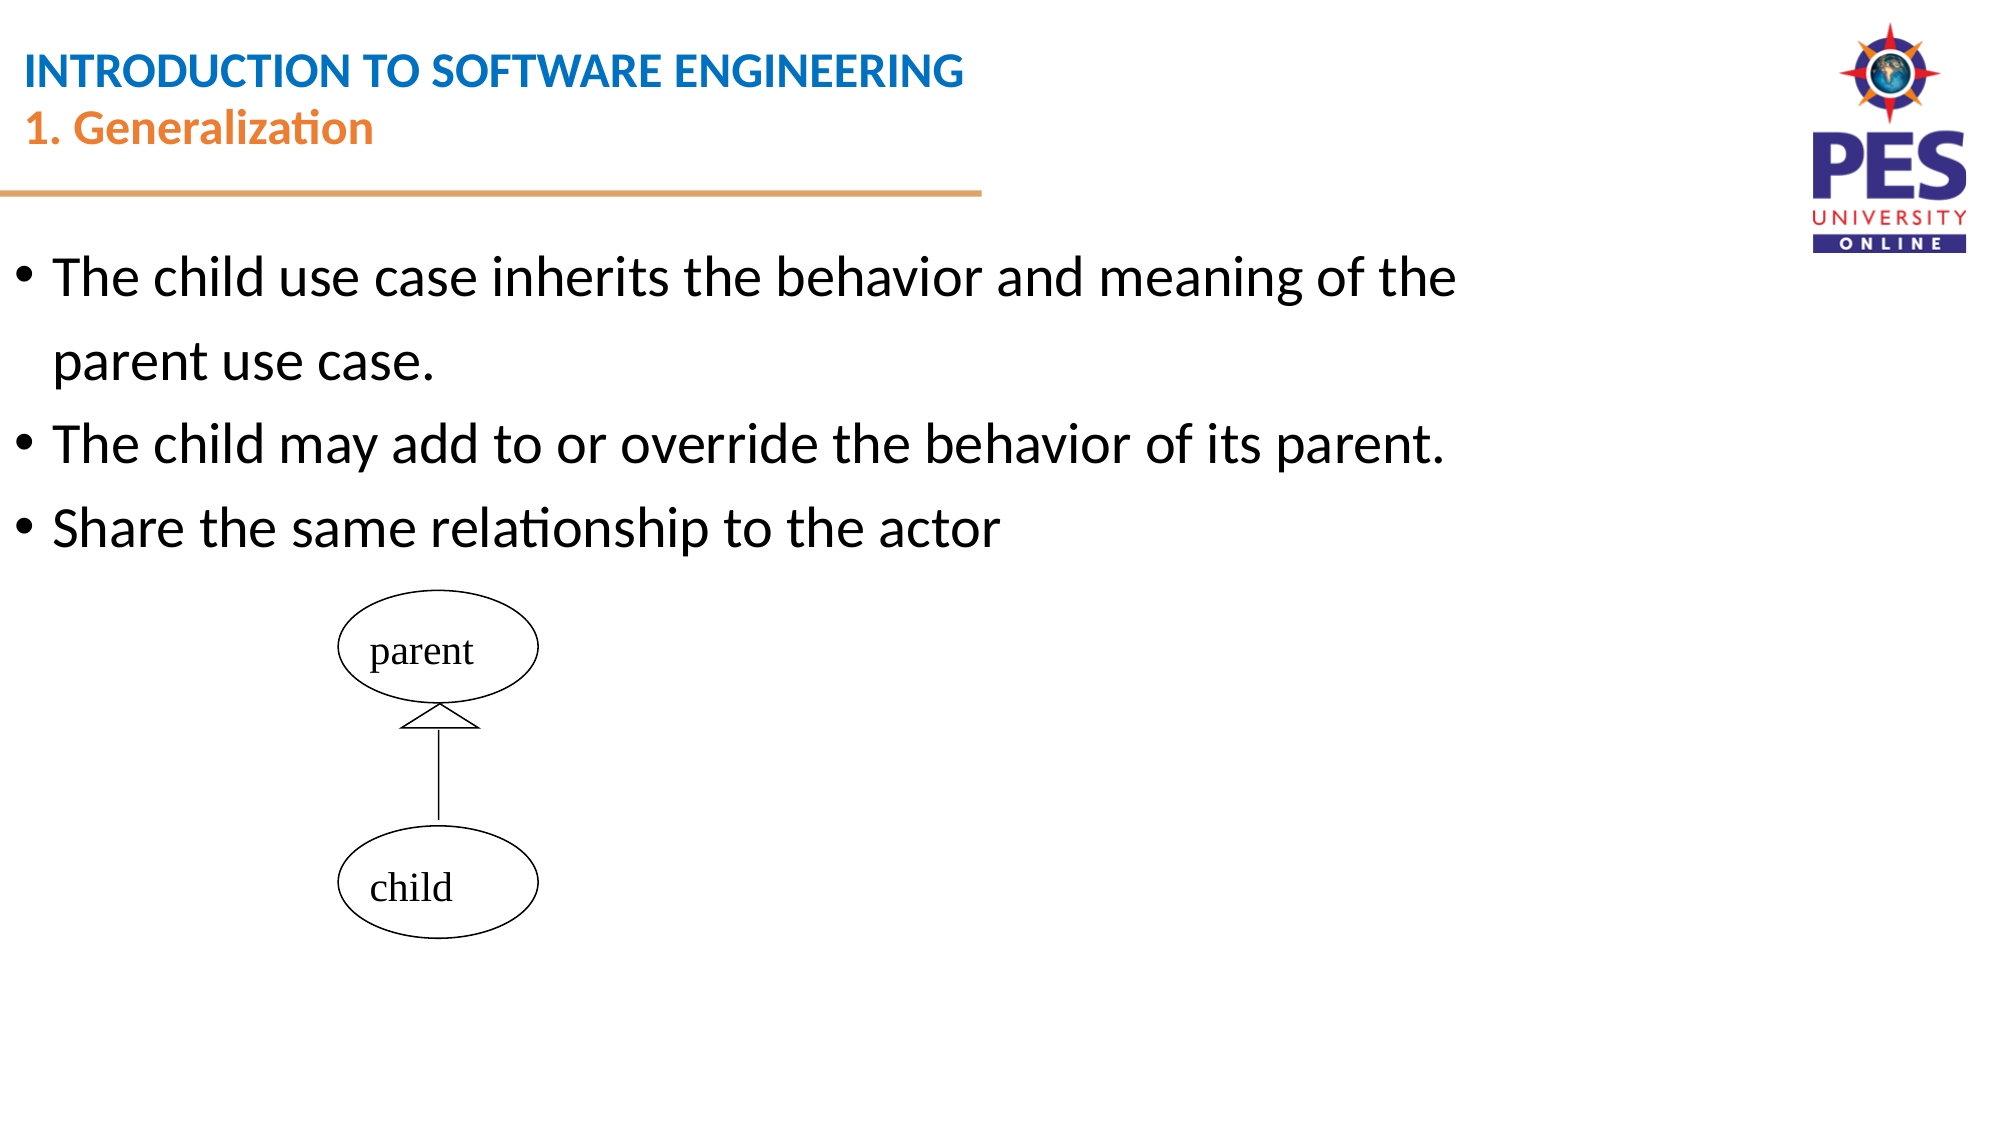

1. Generalization
The child use case inherits the behavior and meaning of the
	parent use case.
The child may add to or override the behavior of its parent.
Share the same relationship to the actor

parent

child